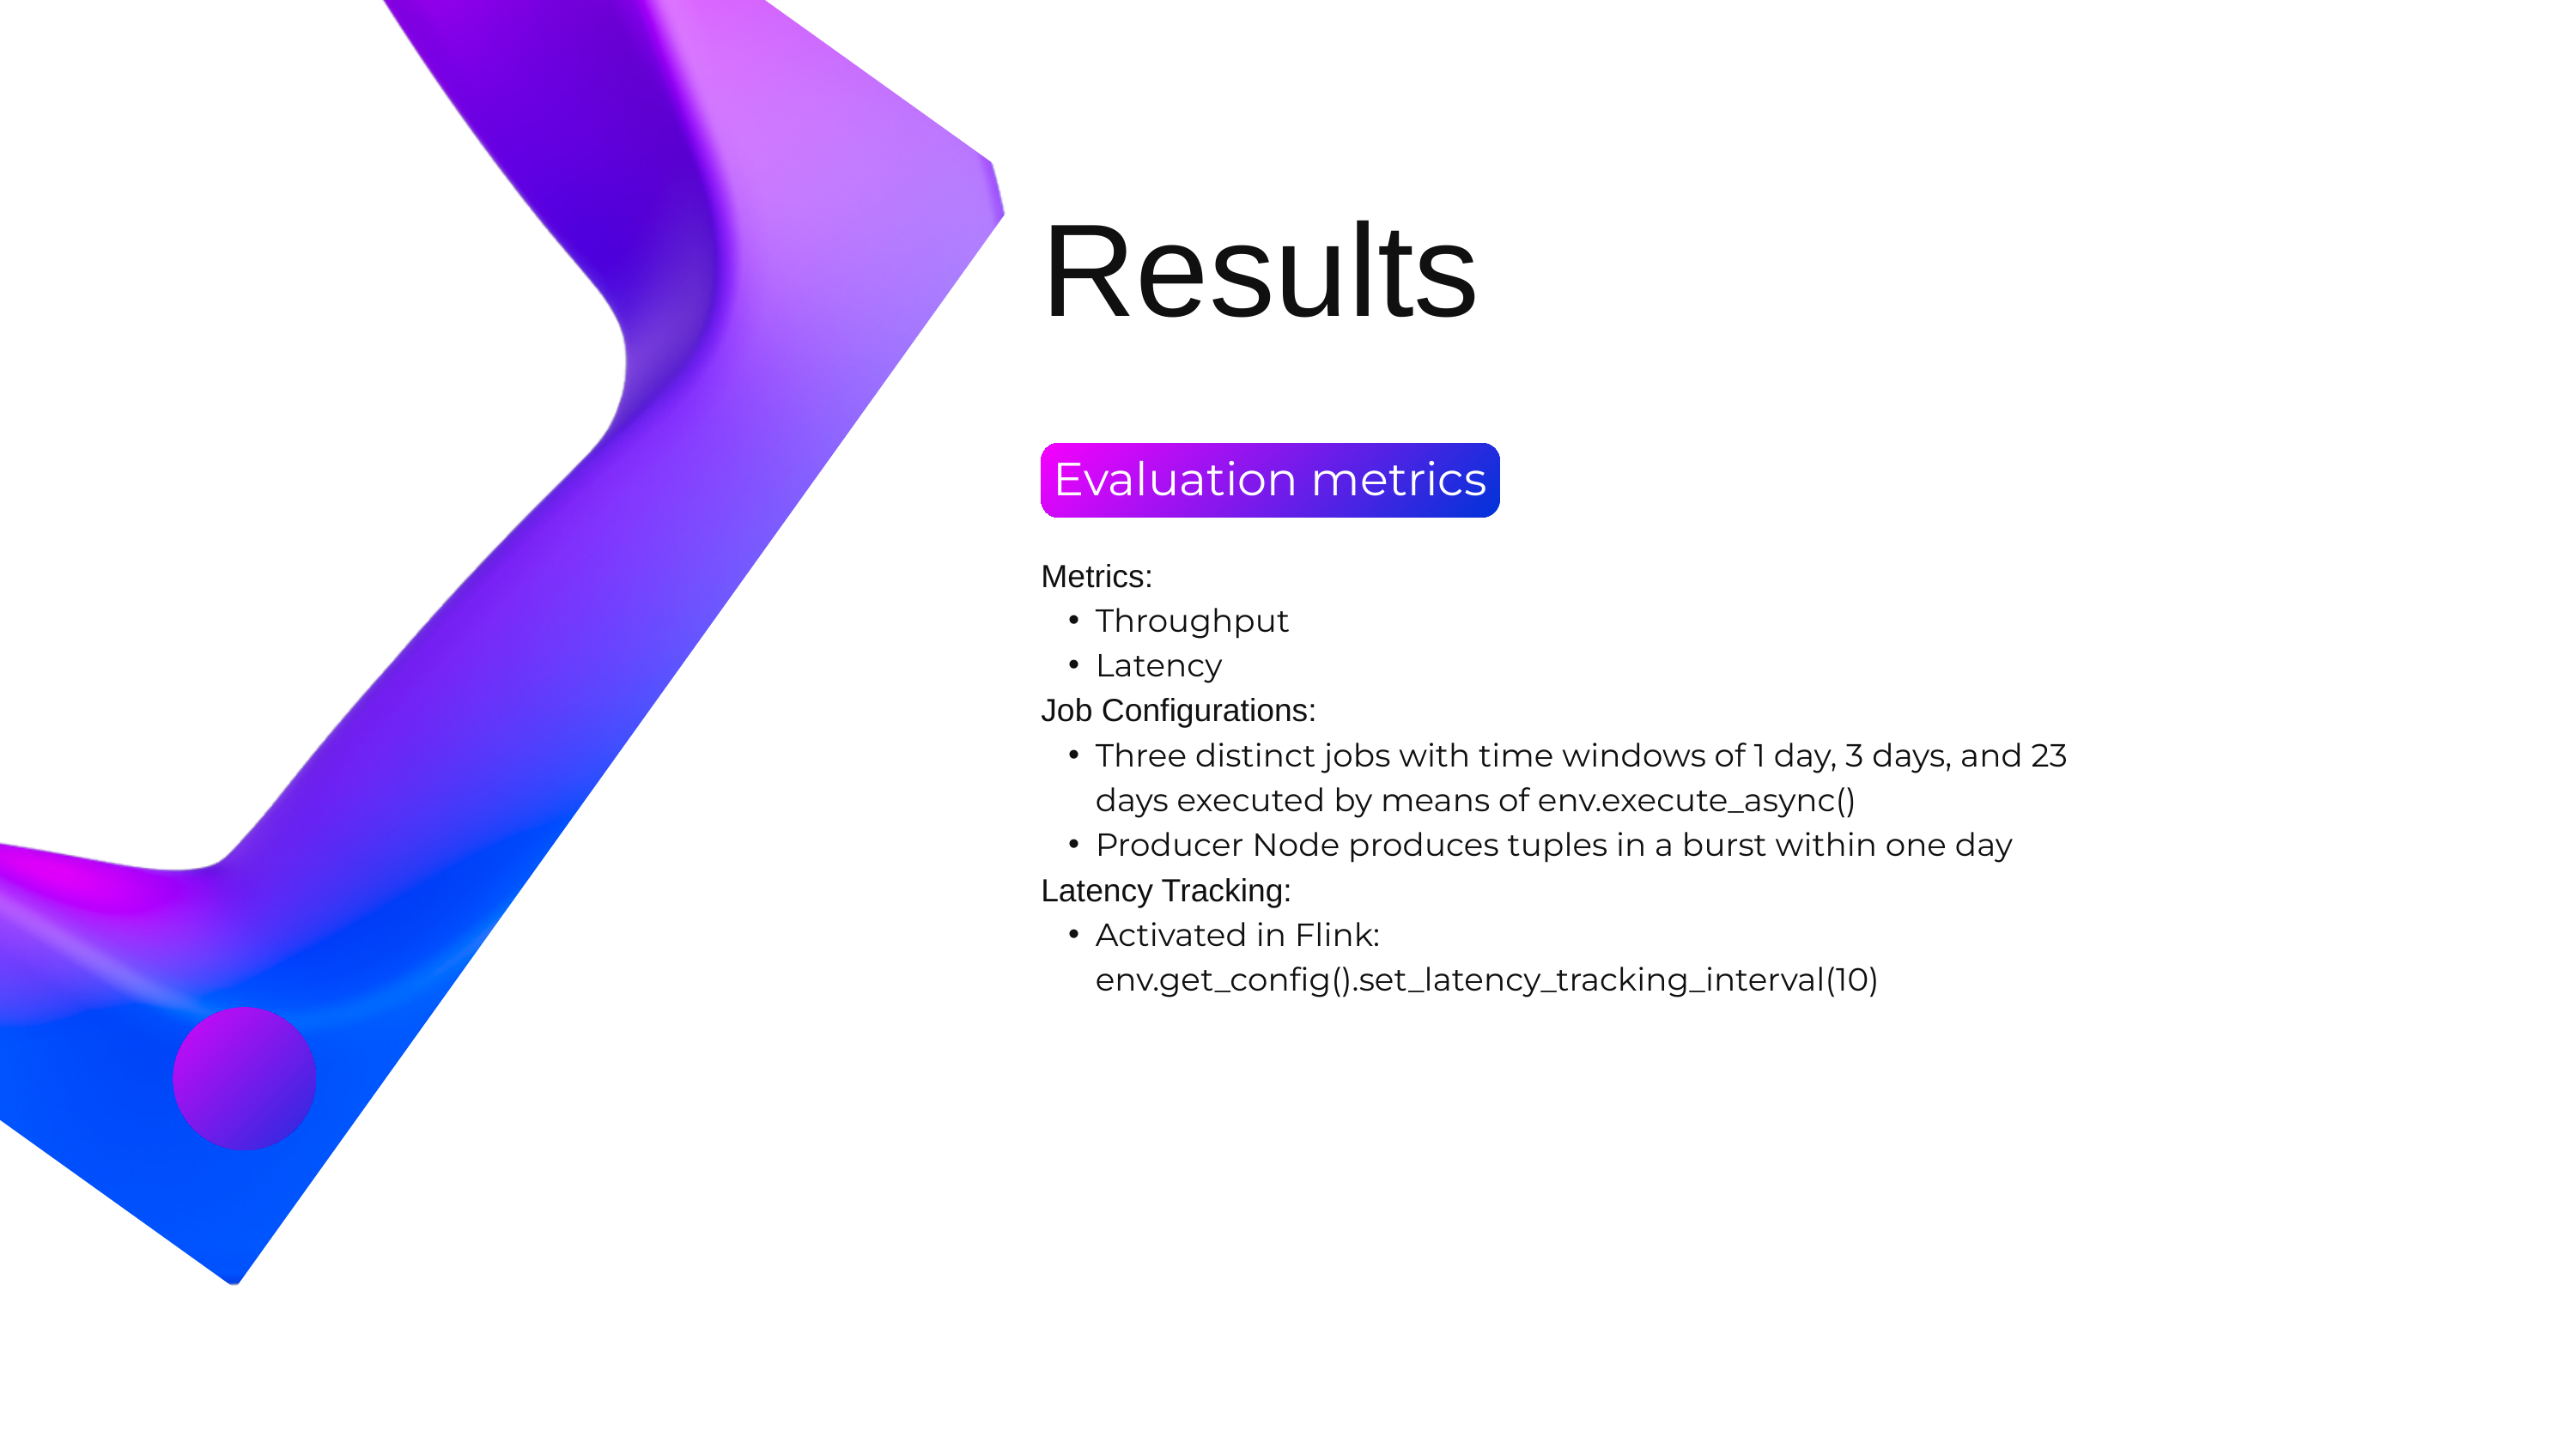

Results

Evaluation metrics
Metrics:
Throughput
Latency
Job Configurations:
Three distinct jobs with time windows of 1 day, 3 days, and 23 days executed by means of env.execute_async()
Producer Node produces tuples in a burst within one day
Latency Tracking:
Activated in Flink: env.get_config().set_latency_tracking_interval(10)